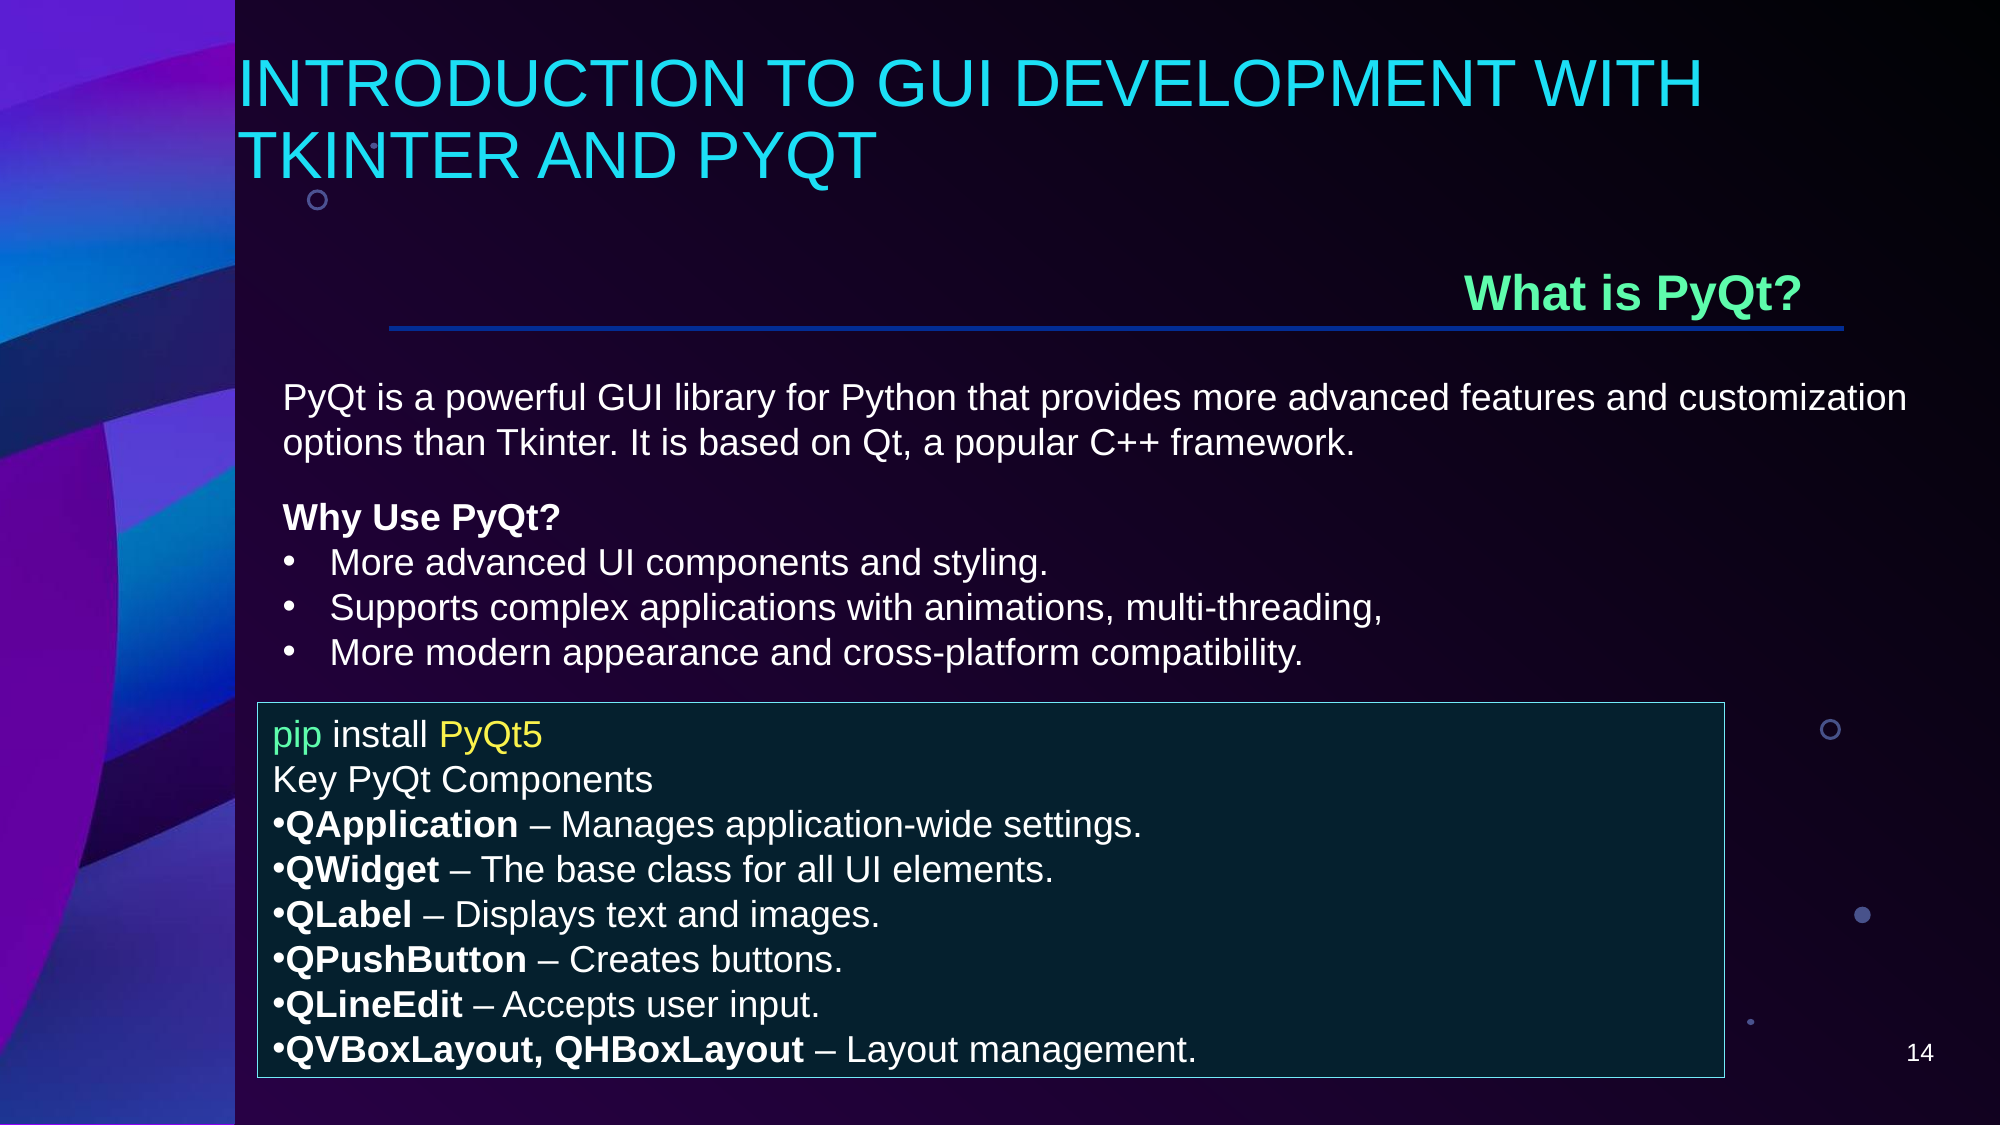

# INTRODUCTION TO GUI DEVELOPMENT with tkinter and pyqt
What is PyQt?
PyQt is a powerful GUI library for Python that provides more advanced features and customization options than Tkinter. It is based on Qt, a popular C++ framework.
Why Use PyQt?
More advanced UI components and styling.
Supports complex applications with animations, multi-threading,
More modern appearance and cross-platform compatibility.
pip install PyQt5
Key PyQt Components
QApplication – Manages application-wide settings.
QWidget – The base class for all UI elements.
QLabel – Displays text and images.
QPushButton – Creates buttons.
QLineEdit – Accepts user input.
QVBoxLayout, QHBoxLayout – Layout management.
14